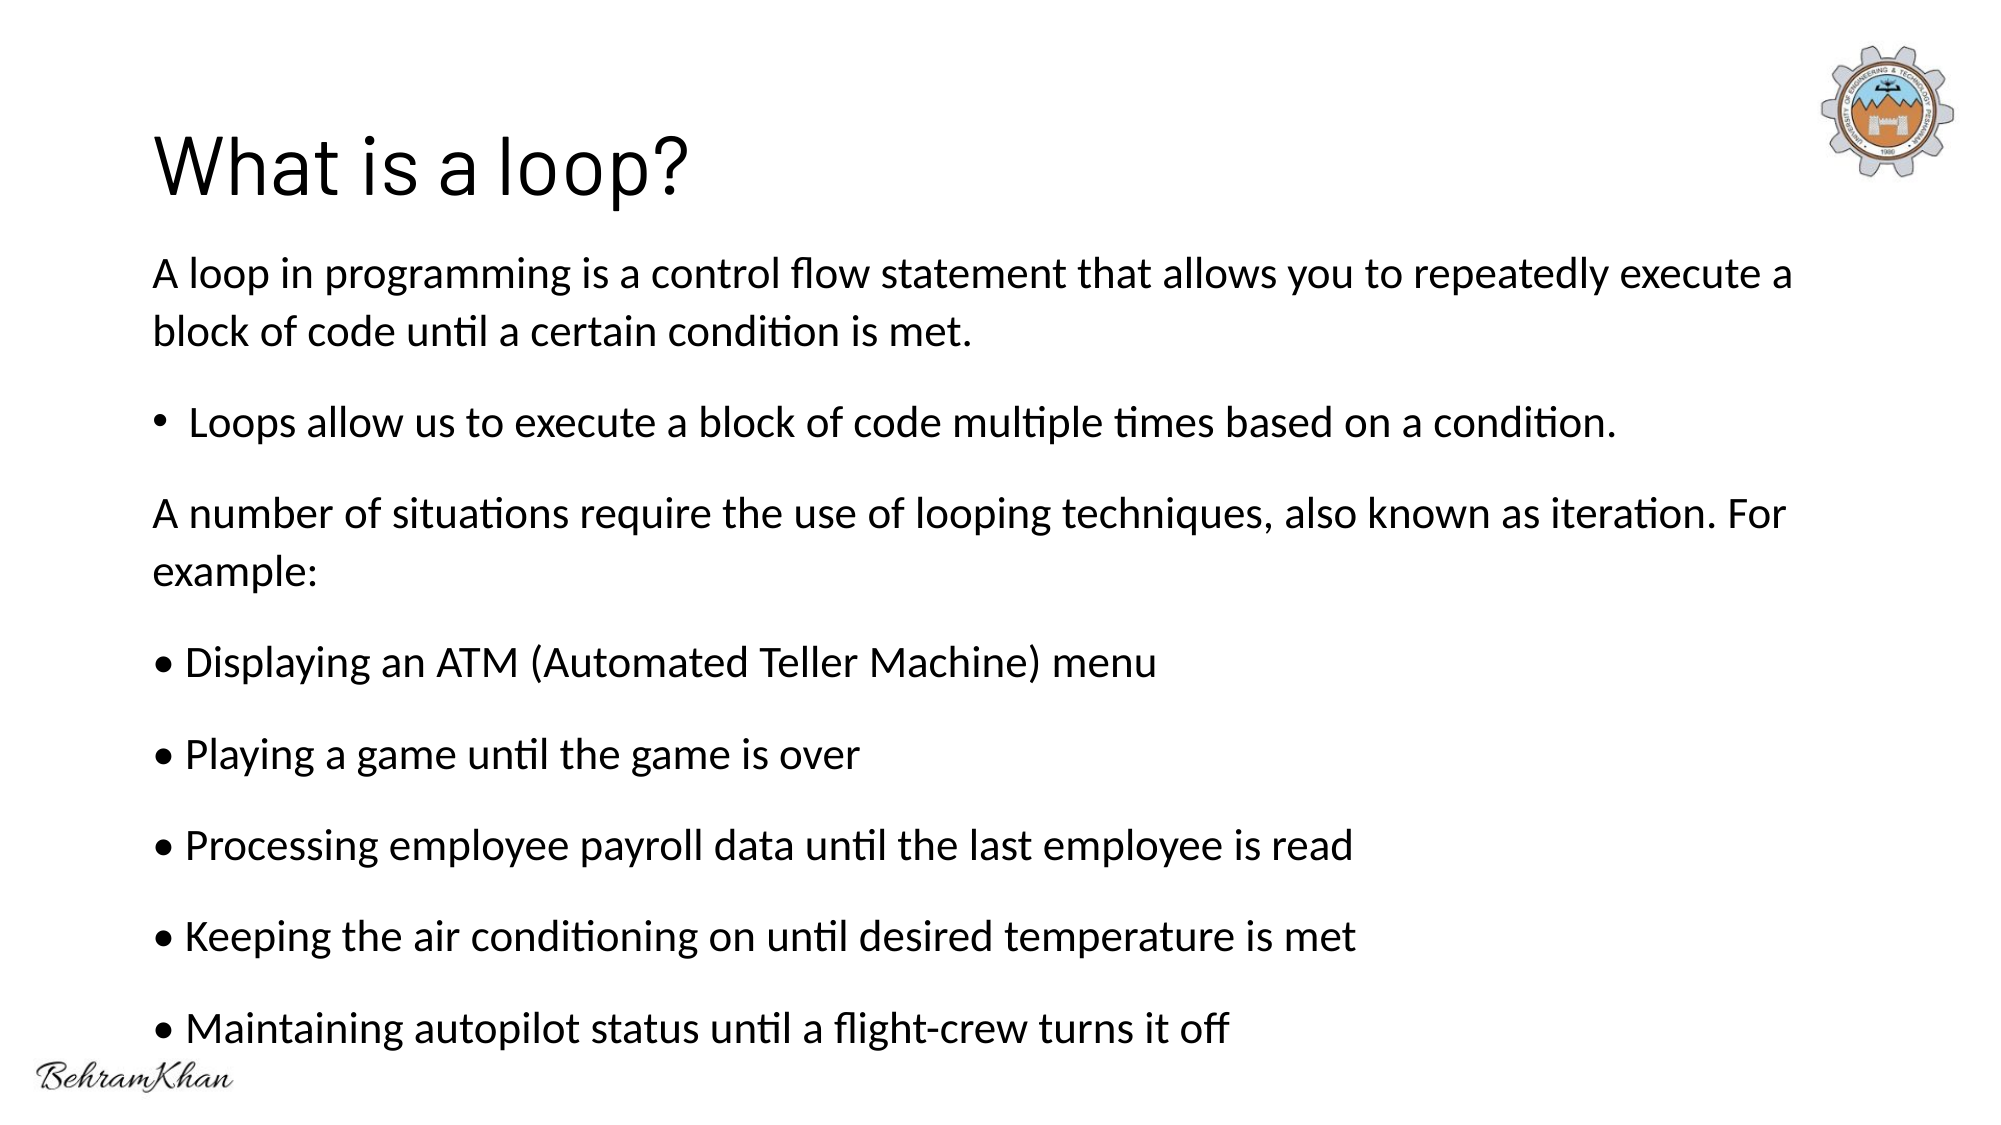

# What is a loop?
A loop in programming is a control flow statement that allows you to repeatedly execute a block of code until a certain condition is met.
Loops allow us to execute a block of code multiple times based on a condition.
A number of situations require the use of looping techniques, also known as iteration. For example:
• Displaying an ATM (Automated Teller Machine) menu
• Playing a game until the game is over
• Processing employee payroll data until the last employee is read
• Keeping the air conditioning on until desired temperature is met
• Maintaining autopilot status until a flight-crew turns it off